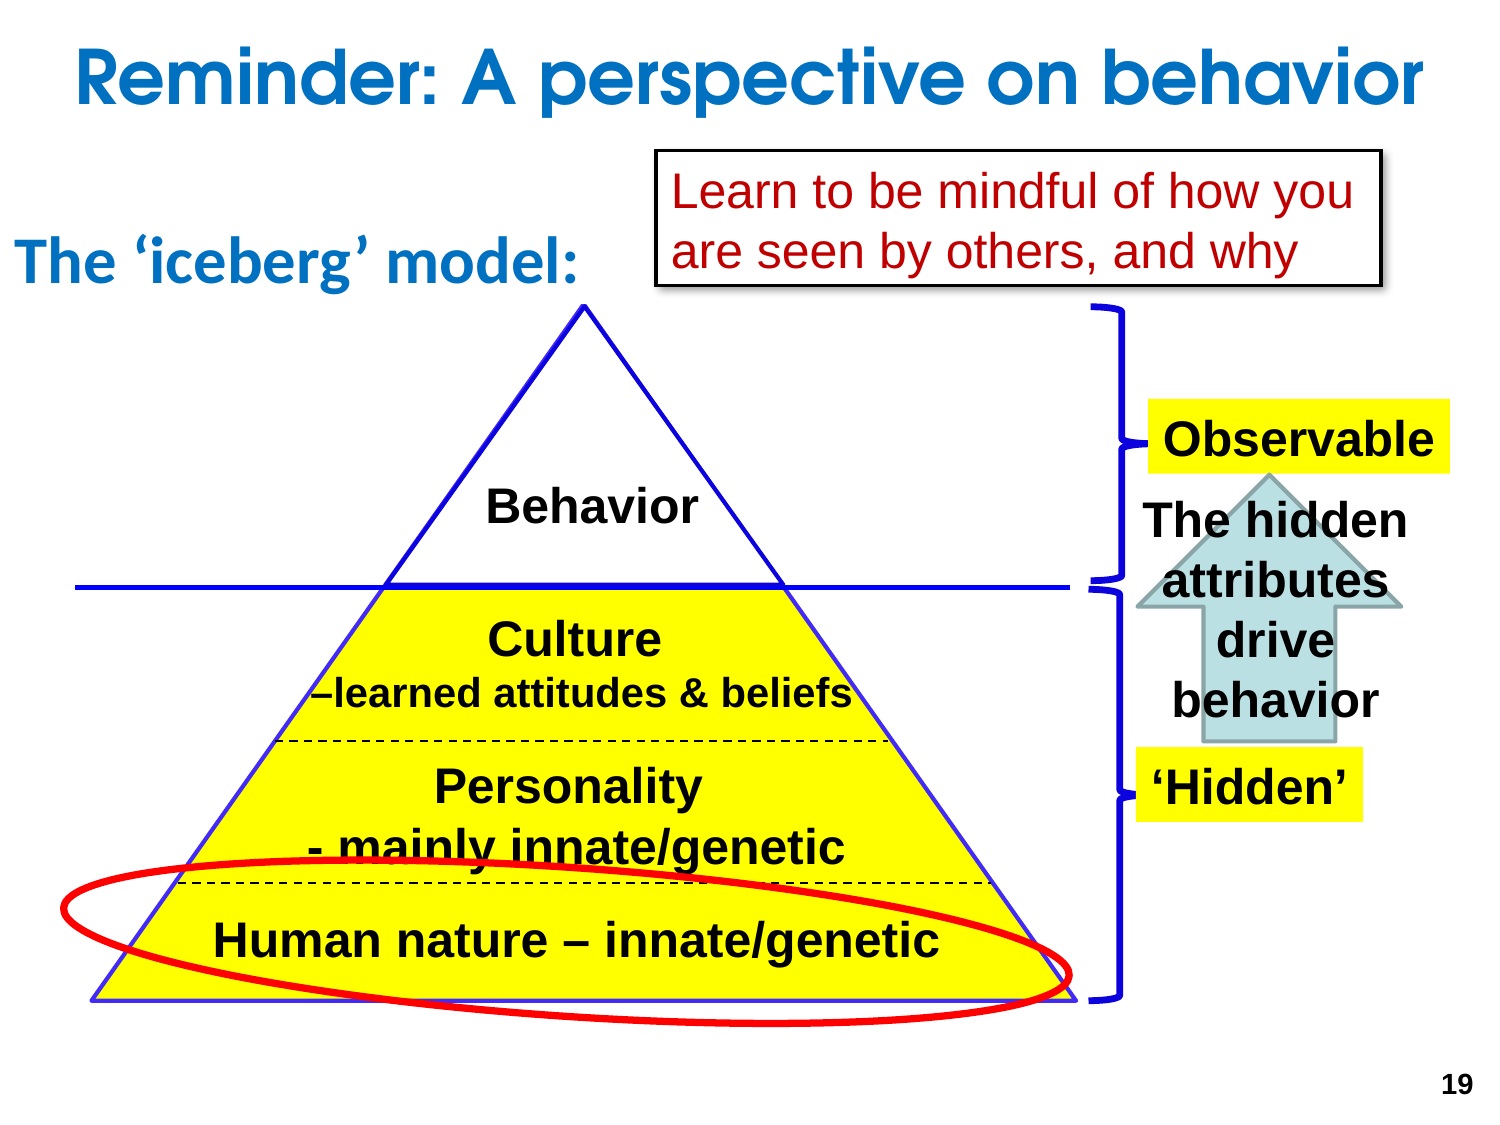

Reminder: A perspective on behavior
Learn to be mindful of how you are seen by others, and why
The ‘iceberg’ model:

Behavior

Observable

The hidden attributes drive behavior

Culture
–learned attitudes & beliefs
Personality
- mainly innate/genetic
‘Hidden’

Human nature – innate/genetic
19